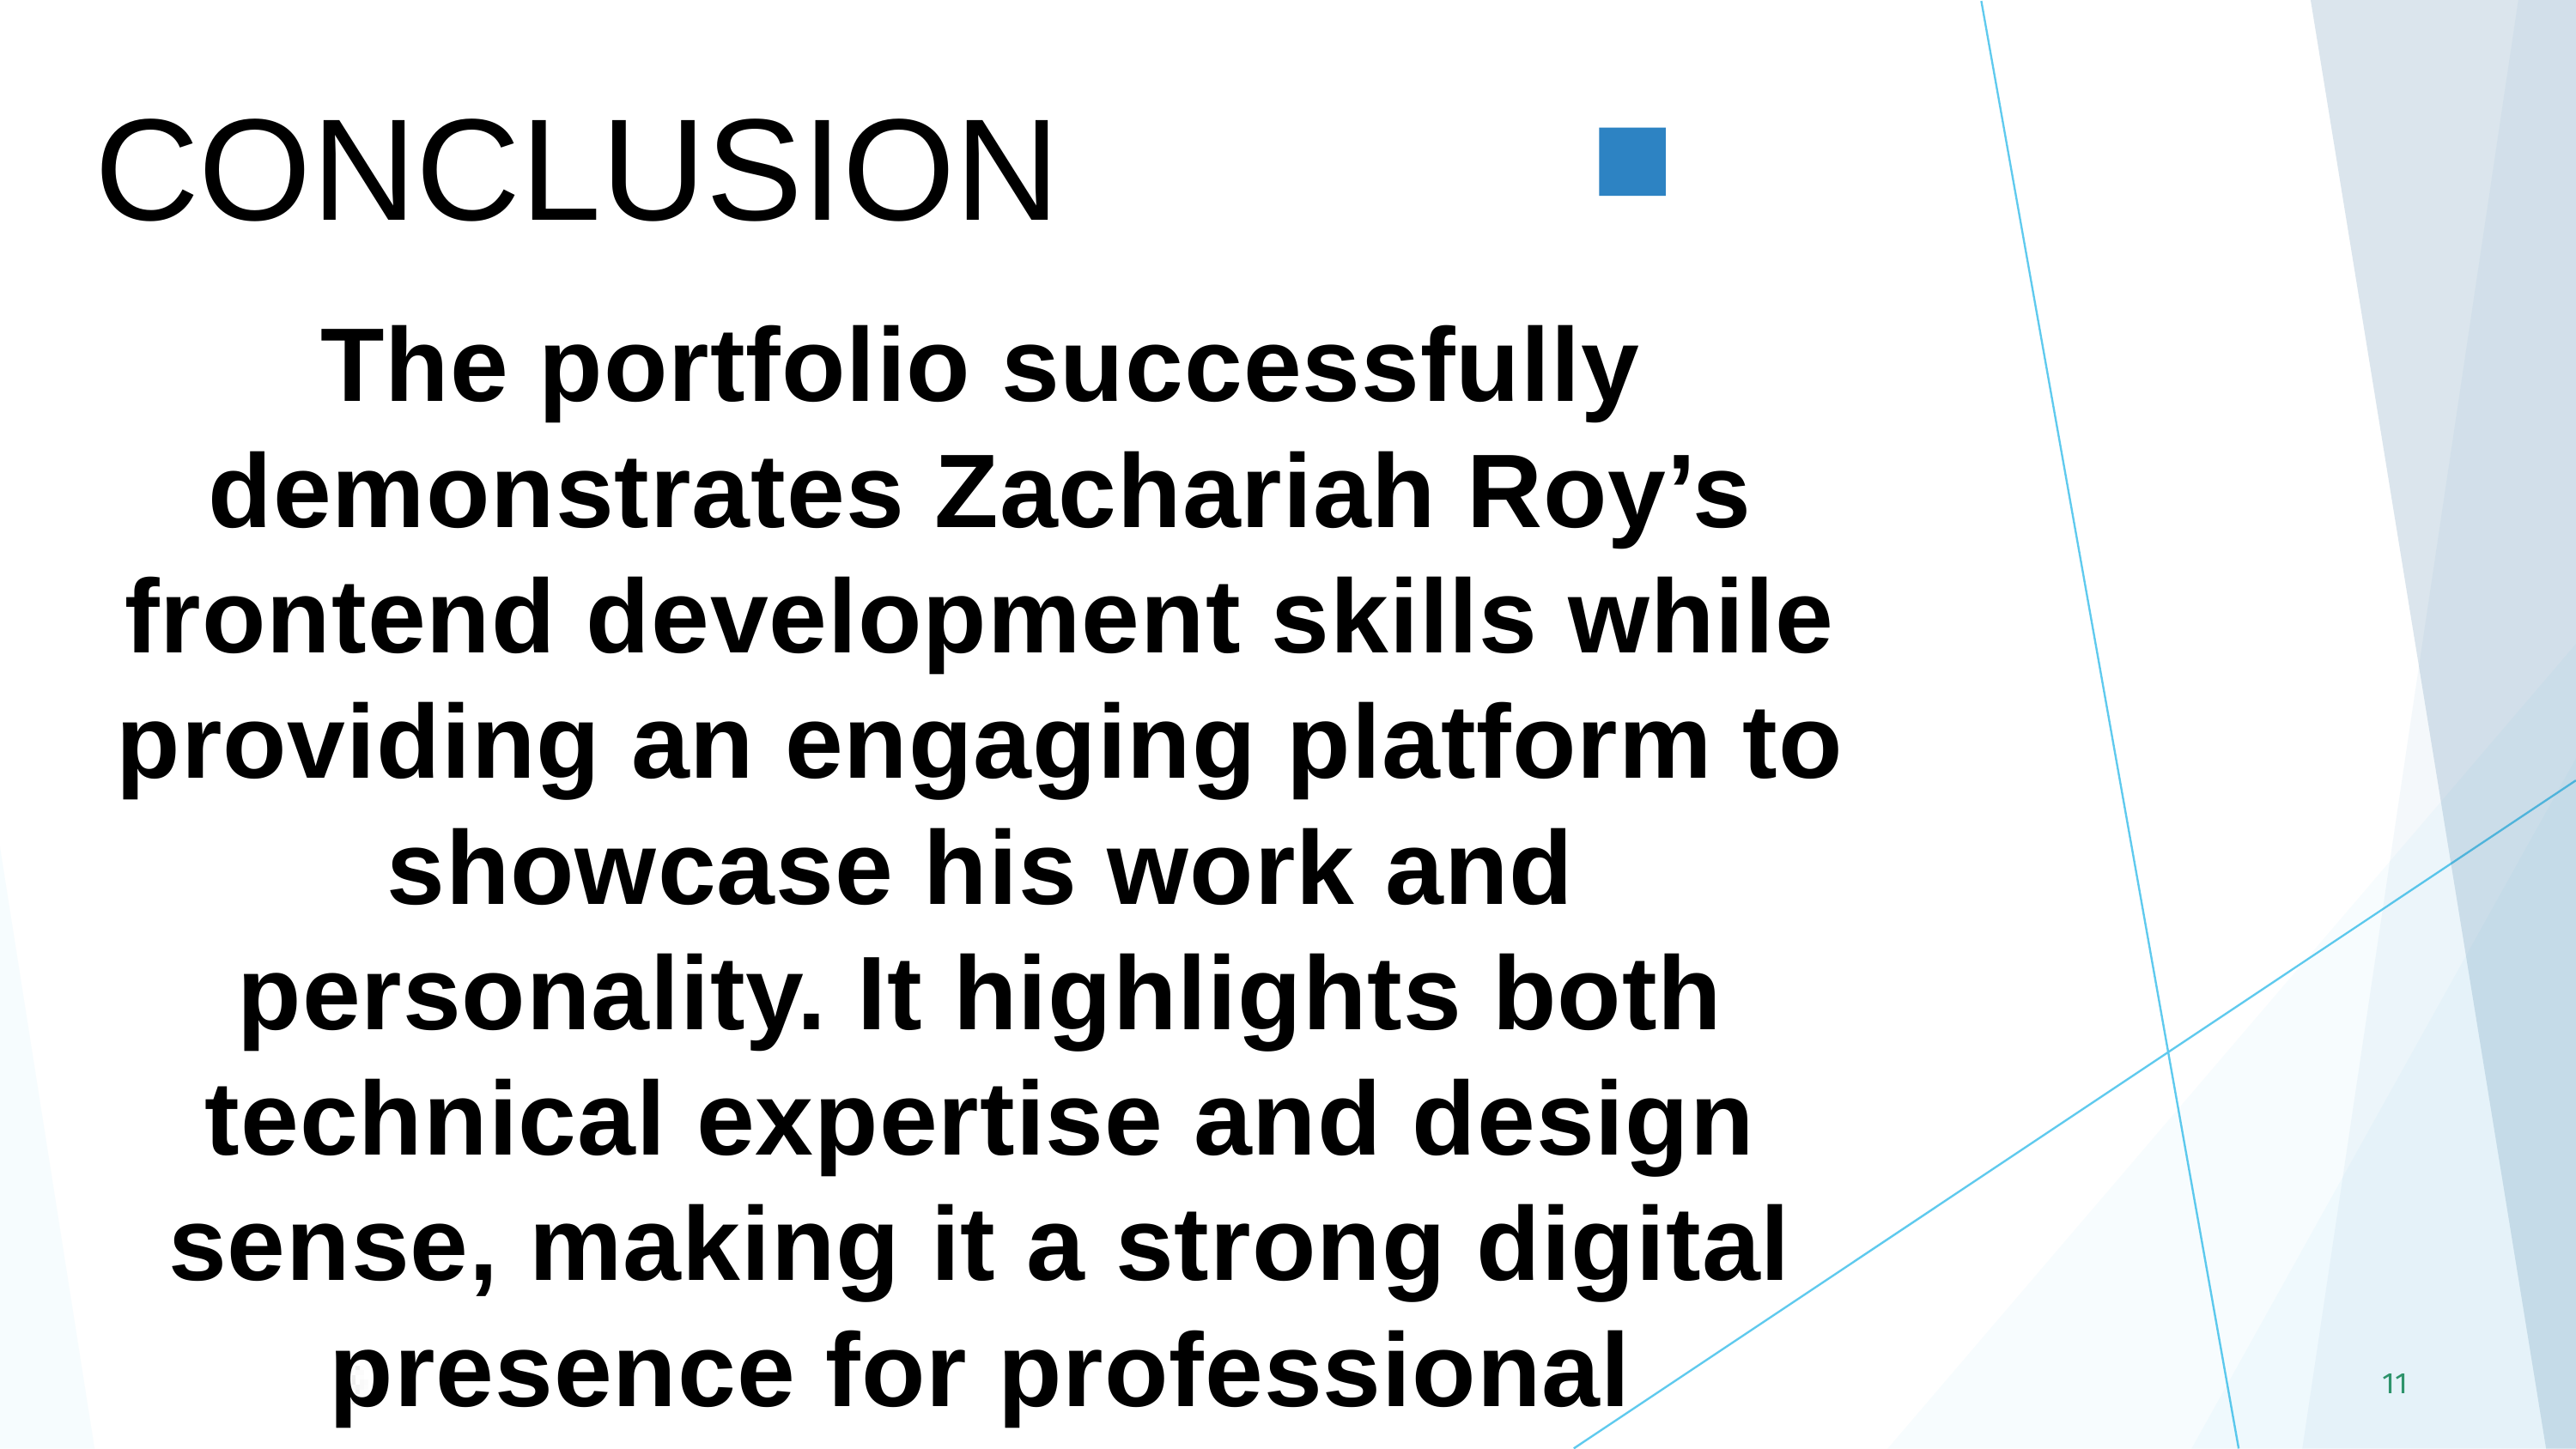

CONCLUSION

The portfolio successfully demonstrates Zachariah Roy’s frontend development skills while providing an engaging platform to showcase his work and personality. It highlights both technical expertise and design sense, making it a strong digital presence for professional opportunities.

11